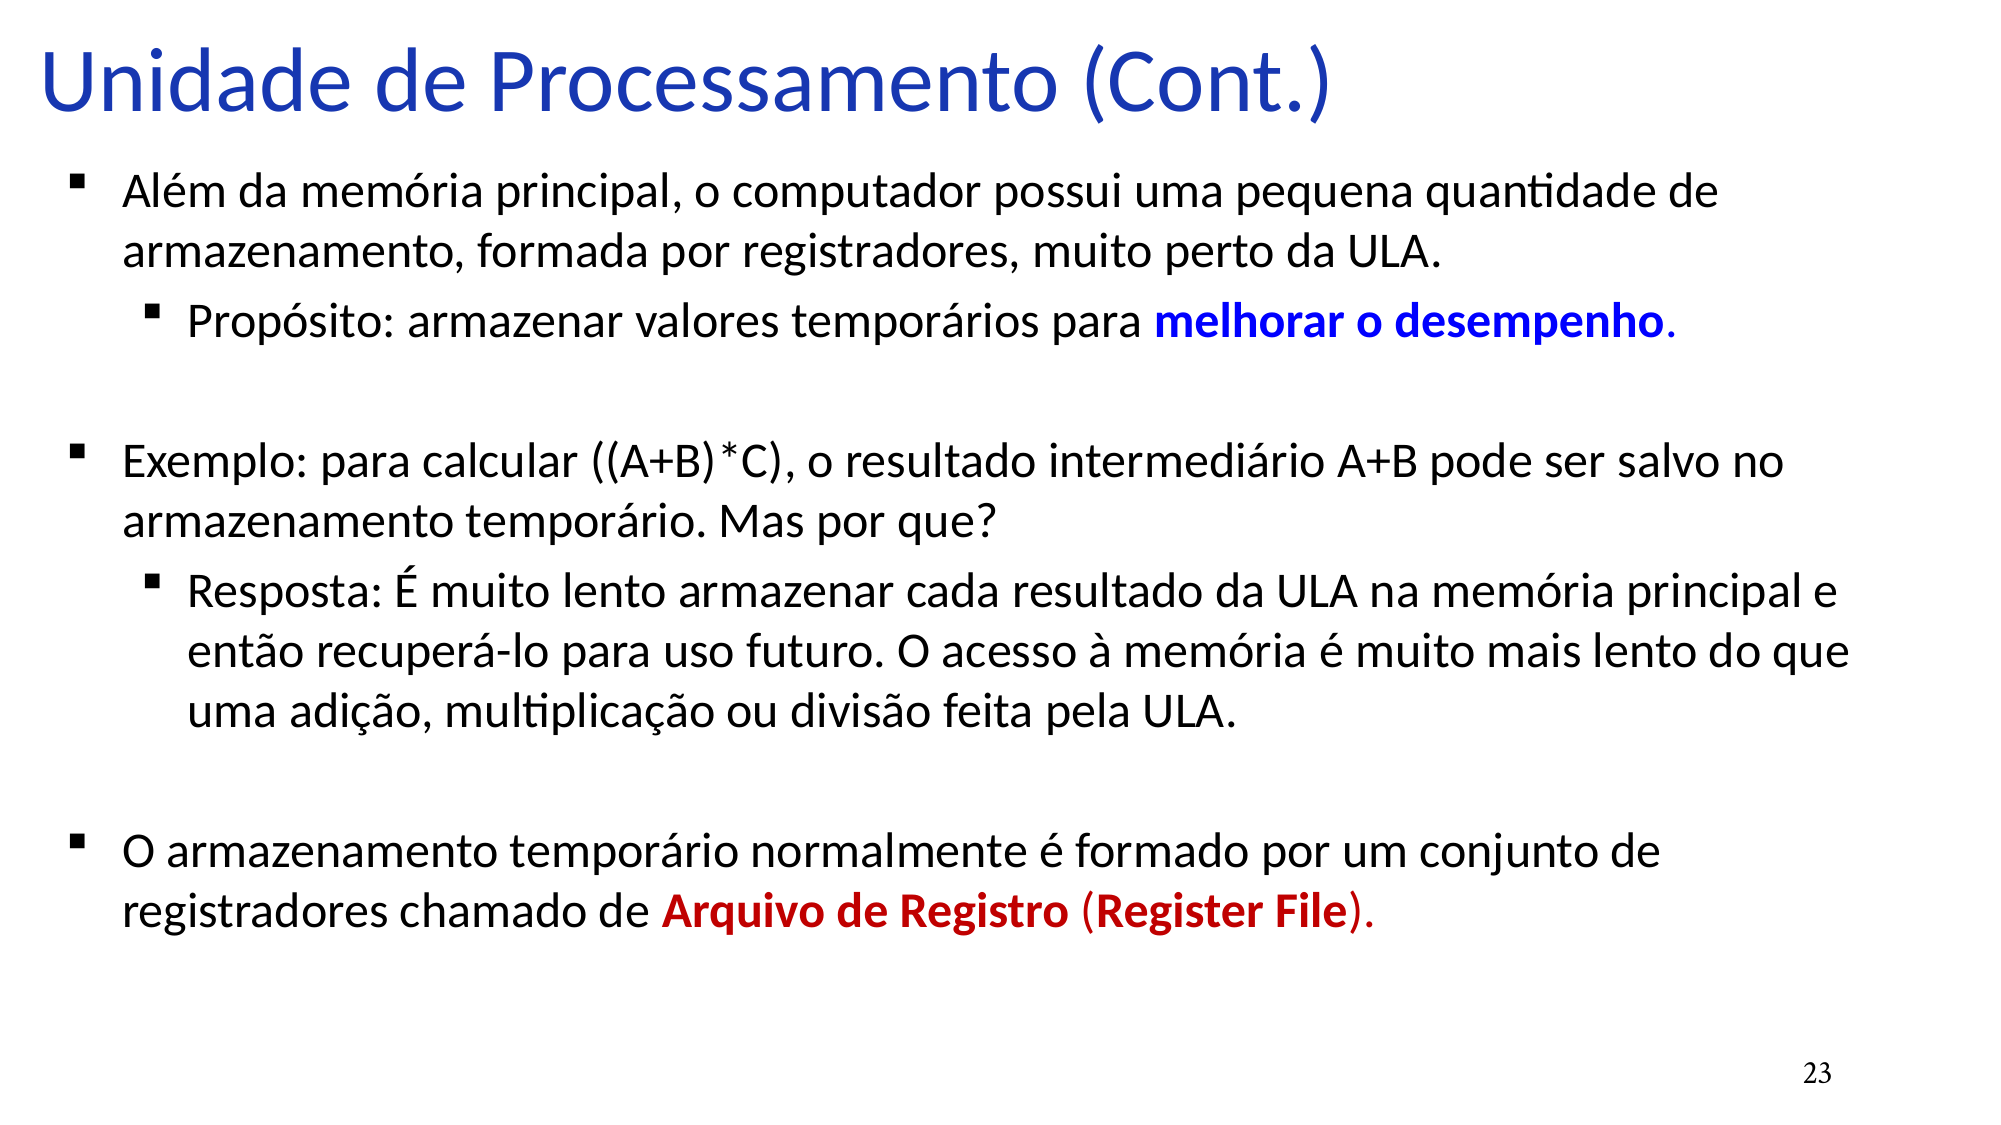

# Unidade de Processamento (Cont.)
Além da memória principal, o computador possui uma pequena quantidade de armazenamento, formada por registradores, muito perto da ULA.
Propósito: armazenar valores temporários para melhorar o desempenho.

Exemplo: para calcular ((A+B)*C), o resultado intermediário A+B pode ser salvo no armazenamento temporário. Mas por que?
Resposta: É muito lento armazenar cada resultado da ULA na memória principal e então recuperá-lo para uso futuro. O acesso à memória é muito mais lento do que uma adição, multiplicação ou divisão feita pela ULA.

O armazenamento temporário normalmente é formado por um conjunto de registradores chamado de Arquivo de Registro (Register File).
23